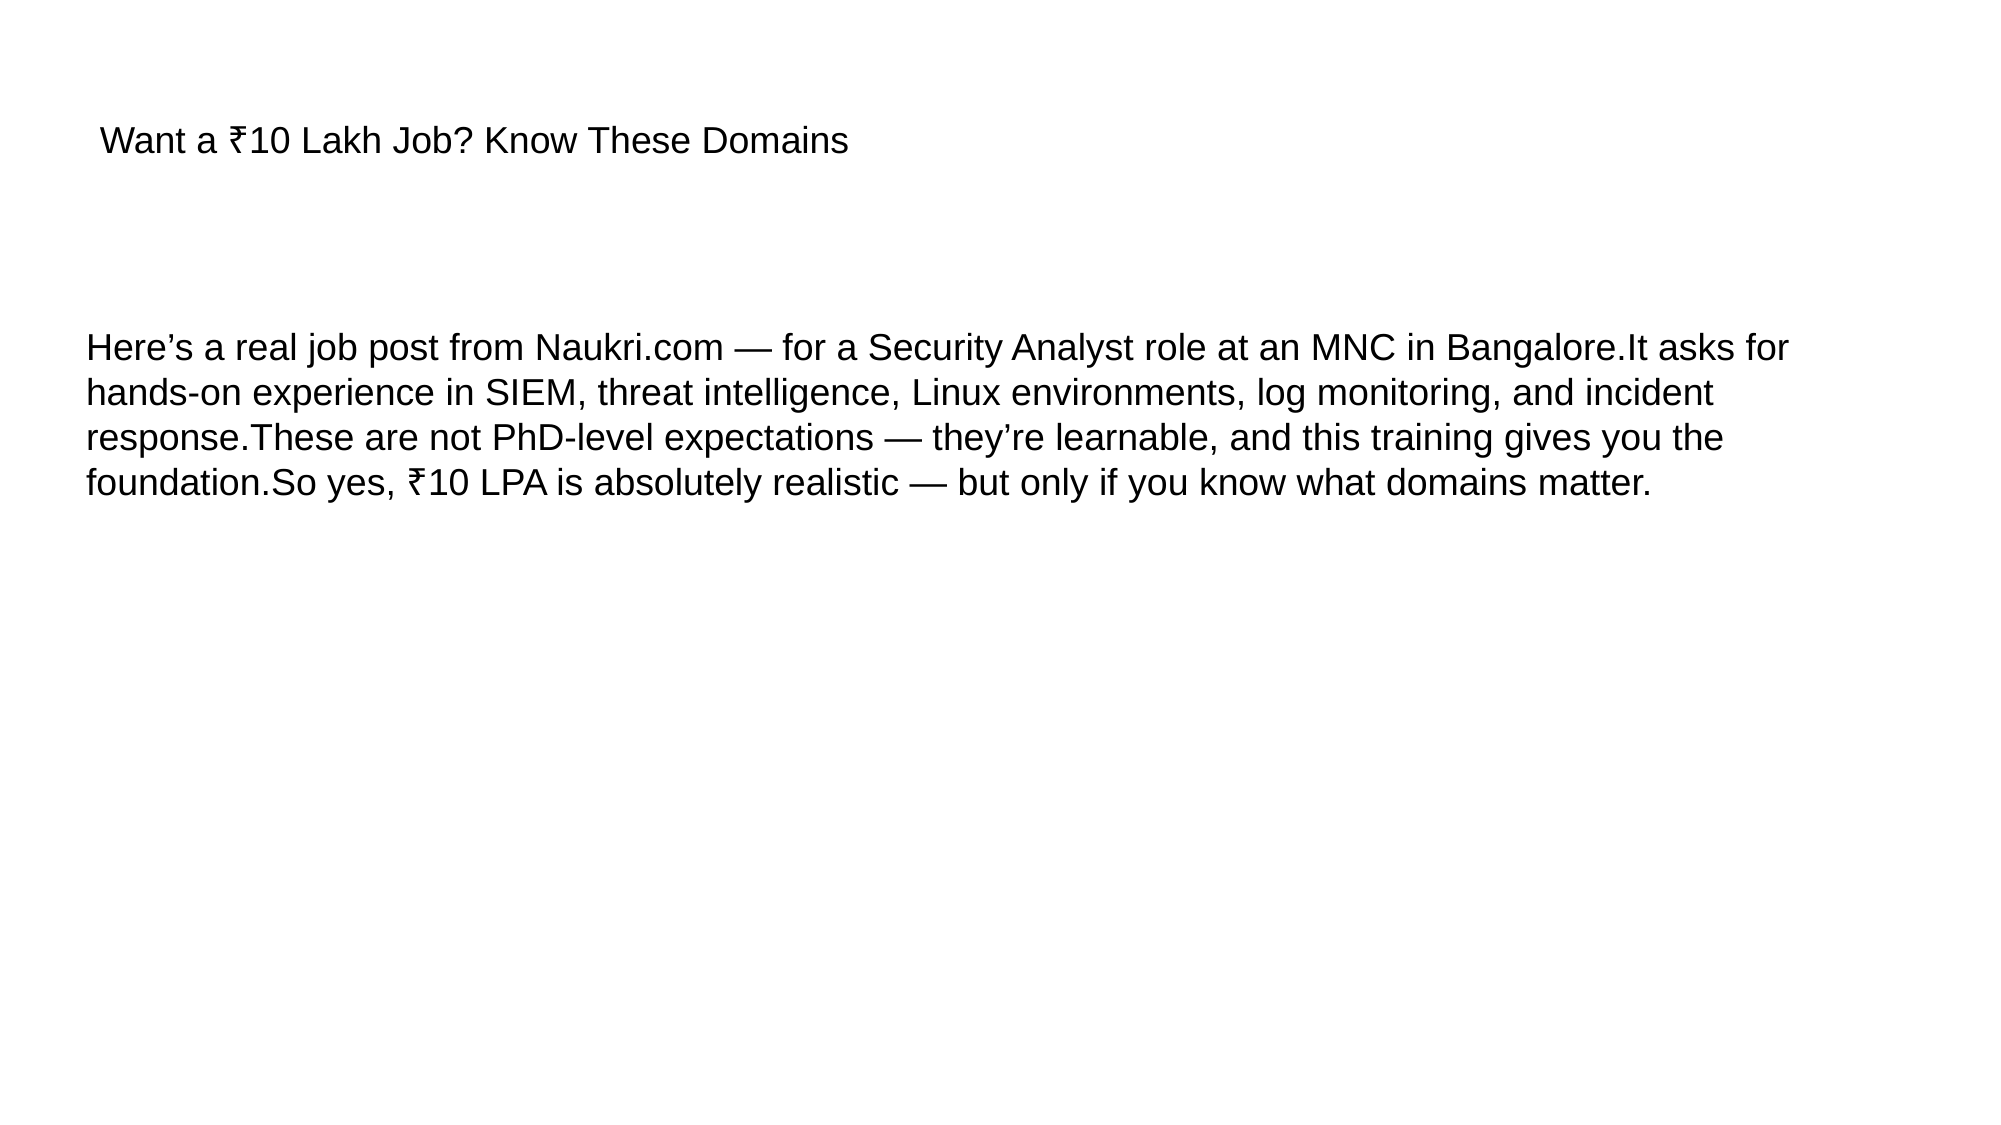

# Want a ₹10 Lakh Job? Know These Domains
Here’s a real job post from Naukri.com — for a Security Analyst role at an MNC in Bangalore.It asks for hands-on experience in SIEM, threat intelligence, Linux environments, log monitoring, and incident response.These are not PhD-level expectations — they’re learnable, and this training gives you the foundation.So yes, ₹10 LPA is absolutely realistic — but only if you know what domains matter.